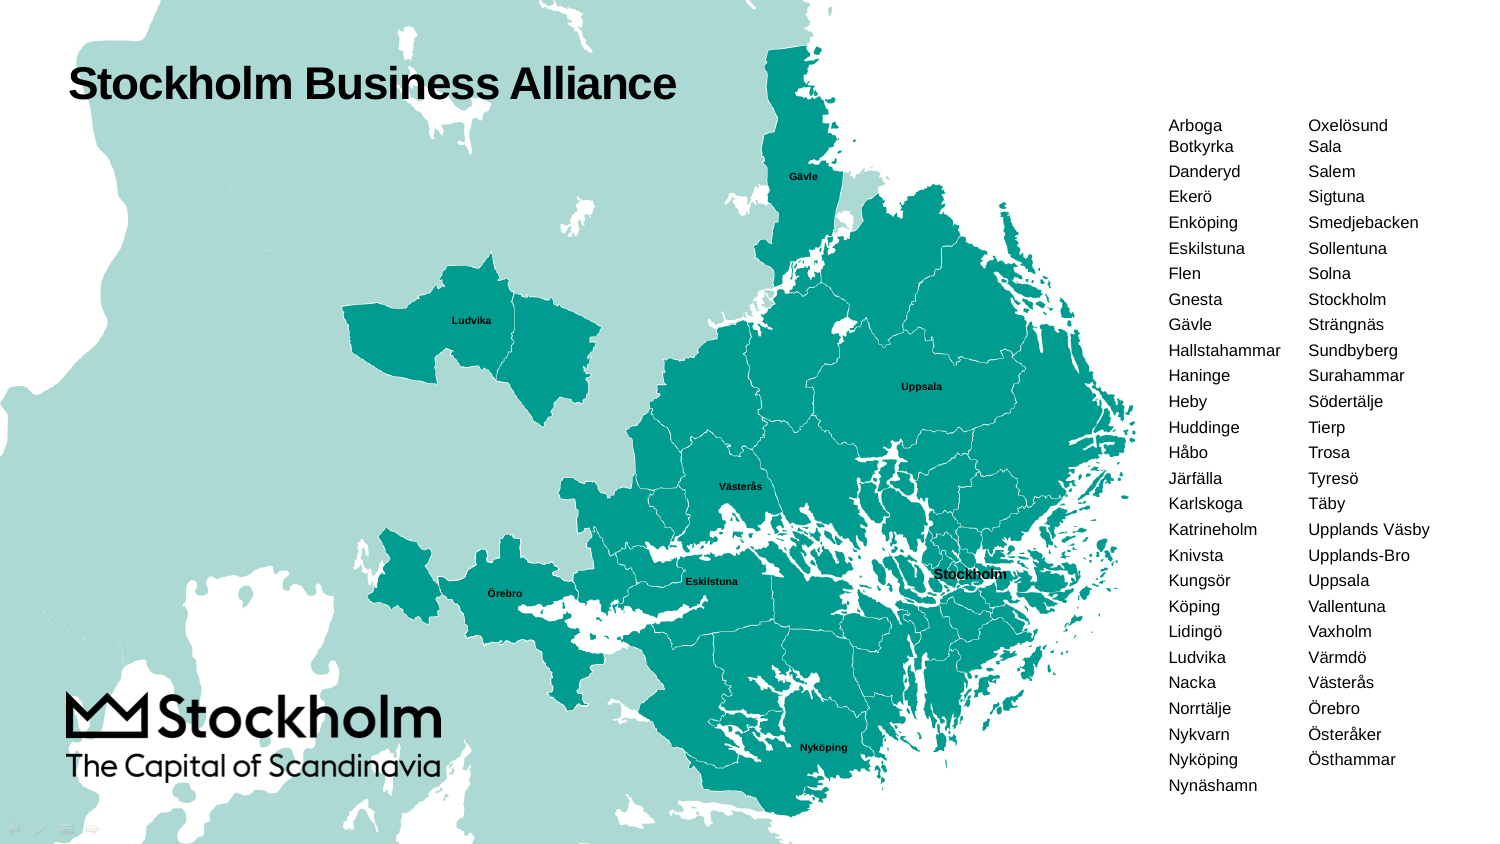

# Stockholm Business Alliance
| Arboga | Oxelösund |
| --- | --- |
| Botkyrka | Sala |
| Danderyd | Salem |
| Ekerö | Sigtuna |
| Enköping | Smedjebacken |
| Eskilstuna | Sollentuna |
| Flen | Solna |
| Gnesta | Stockholm |
| Gävle | Strängnäs |
| Hallstahammar | Sundbyberg |
| Haninge | Surahammar |
| Heby | Södertälje |
| Huddinge | Tierp |
| Håbo | Trosa |
| Järfälla | Tyresö |
| Karlskoga | Täby |
| Katrineholm | Upplands Väsby |
| Knivsta | Upplands-Bro |
| Kungsör | Uppsala |
| Köping | Vallentuna |
| Lidingö | Vaxholm |
| Ludvika | Värmdö |
| Nacka | Västerås |
| Norrtälje | Örebro |
| Nykvarn | Österåker |
| Nyköping | Östhammar |
| Nynäshamn |  |
Gävle
Ludvika
Uppsala
Västerås
Stockholm
Eskilstuna
Örebro
Nyköping